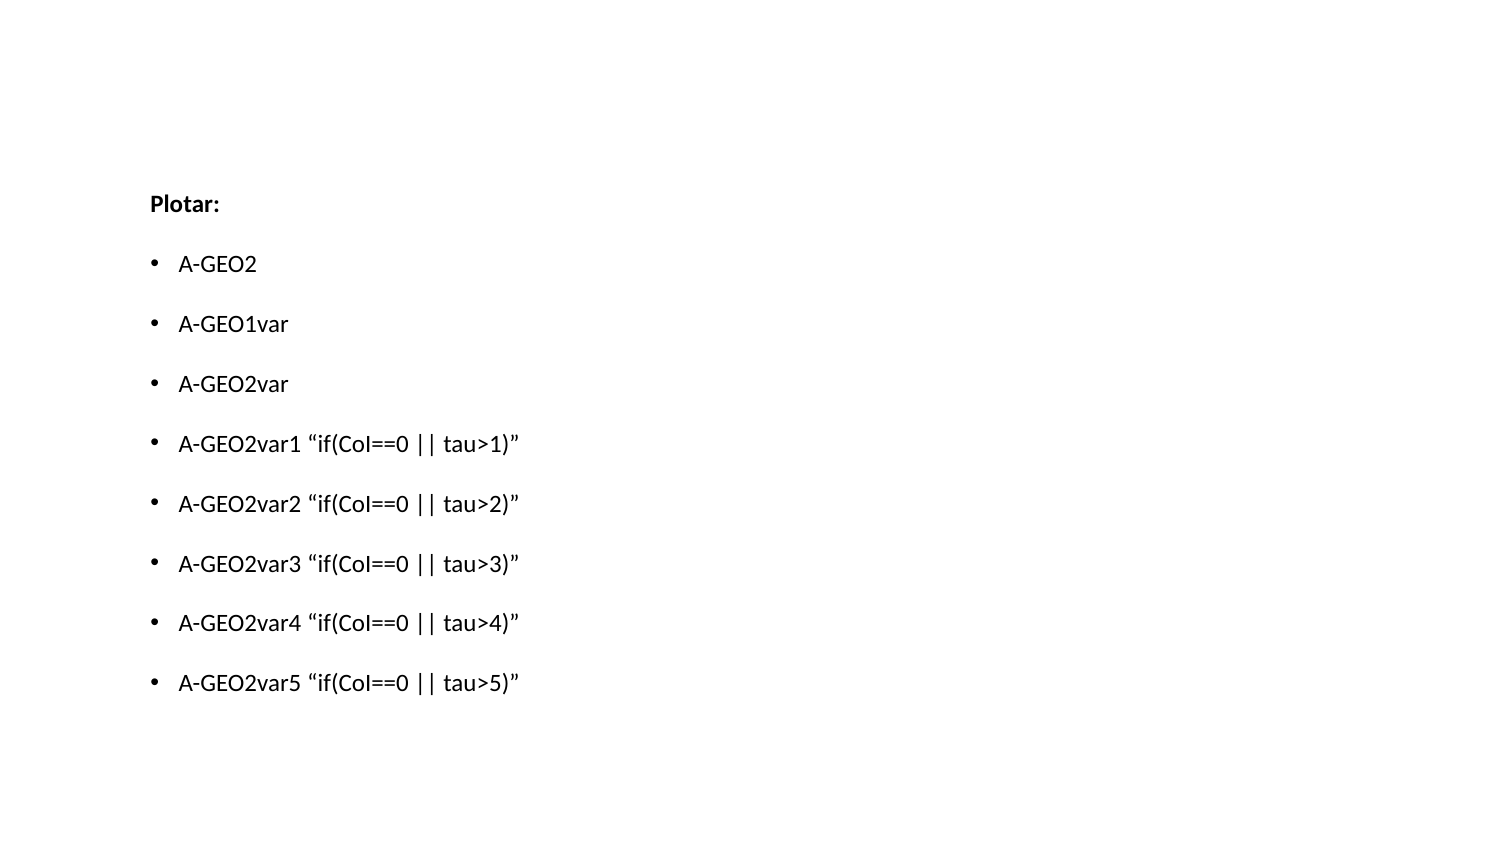

Plotar:
A-GEO2
A-GEO1var
A-GEO2var
A-GEO2var1 “if(CoI==0 || tau>1)”
A-GEO2var2 “if(CoI==0 || tau>2)”
A-GEO2var3 “if(CoI==0 || tau>3)”
A-GEO2var4 “if(CoI==0 || tau>4)”
A-GEO2var5 “if(CoI==0 || tau>5)”